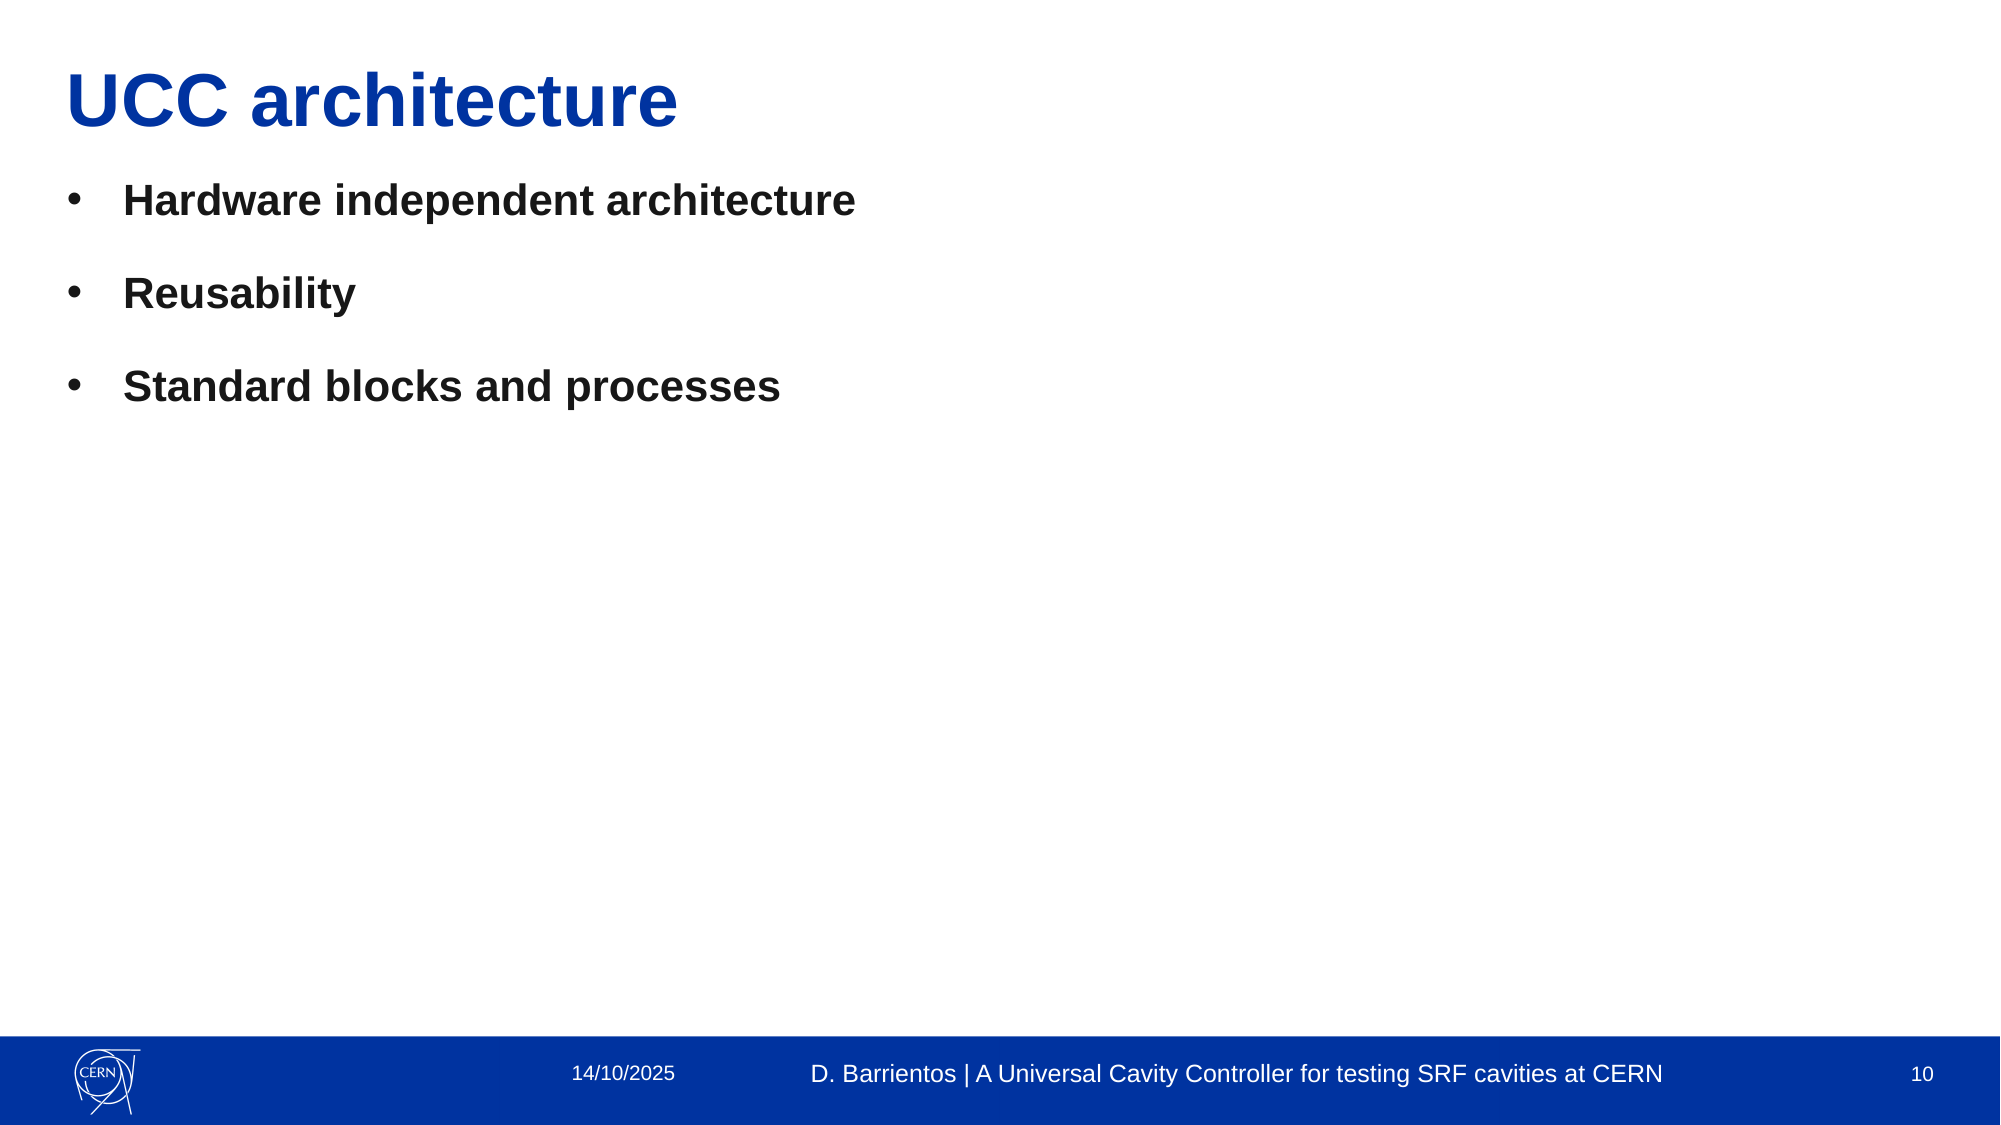

# UCC architecture
Hardware independent architecture
Reusability
Standard blocks and processes
14/10/2025
D. Barrientos | A Universal Cavity Controller for testing SRF cavities at CERN
10